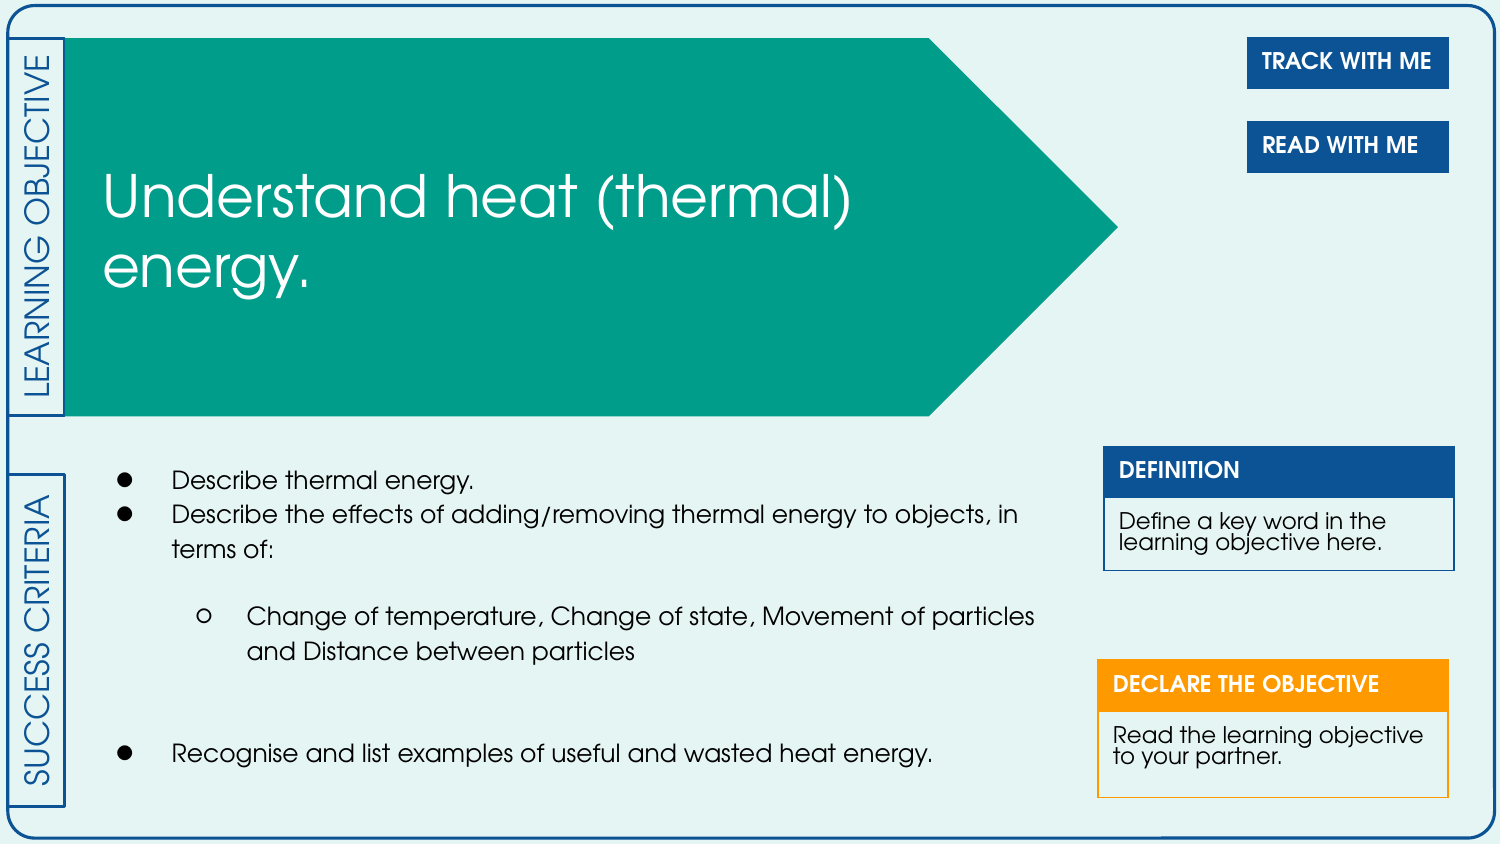

| TRACK WITH ME |
| --- |
# Understand heat (thermal) energy.
| READ WITH ME |
| --- |
| DEFINITION |
| --- |
| Define a key word in the learning objective here. |
Describe thermal energy.
Describe the effects of adding/removing thermal energy to objects, in terms of:
Change of temperature, Change of state, Movement of particles and Distance between particles

Recognise and list examples of useful and wasted heat energy.

| DECLARE THE OBJECTIVE |
| --- |
| Read the learning objective to your partner. |